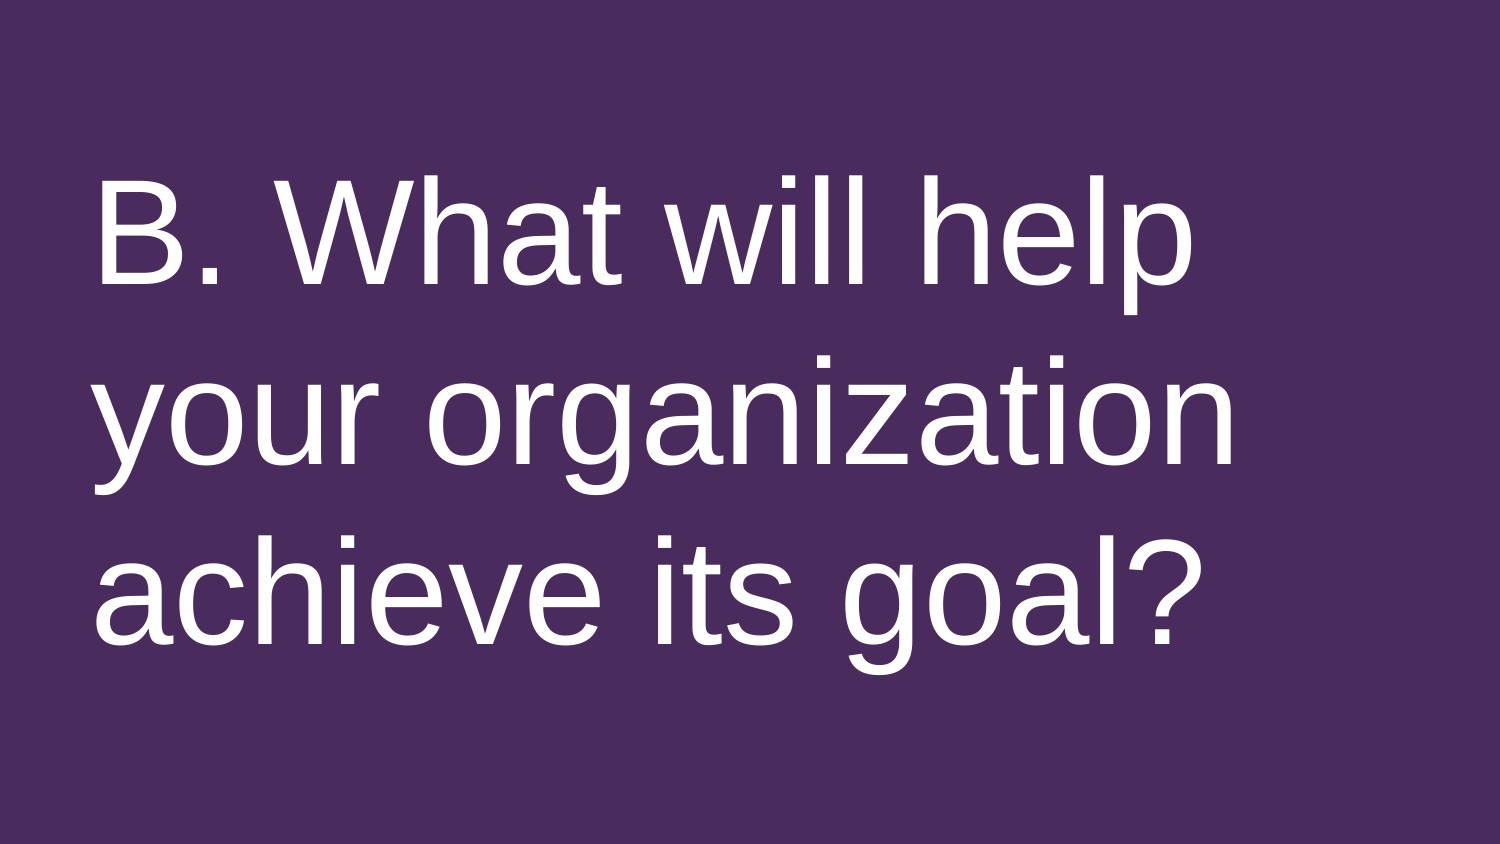

# B. What will help your organization achieve its goal?